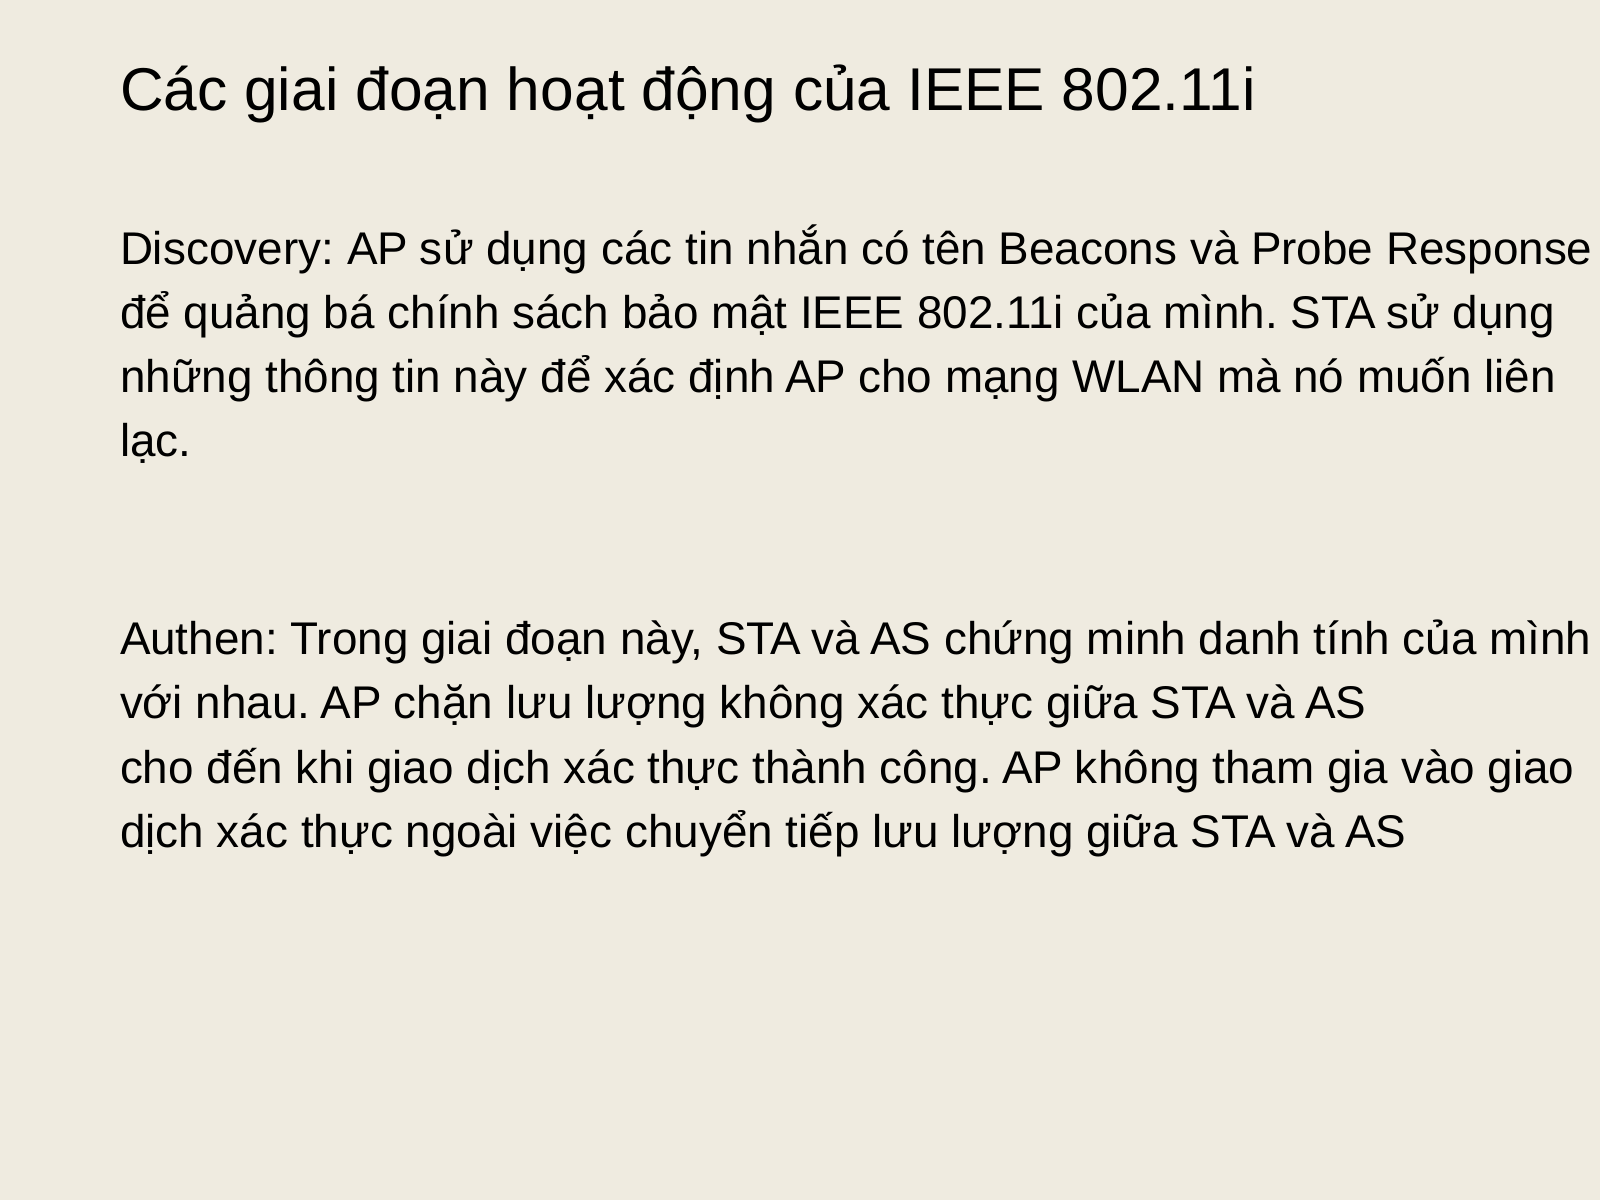

Các giai đoạn hoạt động của IEEE 802.11i
Discovery: AP sử dụng các tin nhắn có tên Beacons và Probe Response để quảng bá chính sách bảo mật IEEE 802.11i của mình. STA sử dụng những thông tin này để xác định AP cho mạng WLAN mà nó muốn liên lạc.
Authen: Trong giai đoạn này, STA và AS chứng minh danh tính của mình với nhau. AP chặn lưu lượng không xác thực giữa STA và AS
cho đến khi giao dịch xác thực thành công. AP không tham gia vào giao dịch xác thực ngoài việc chuyển tiếp lưu lượng giữa STA và AS